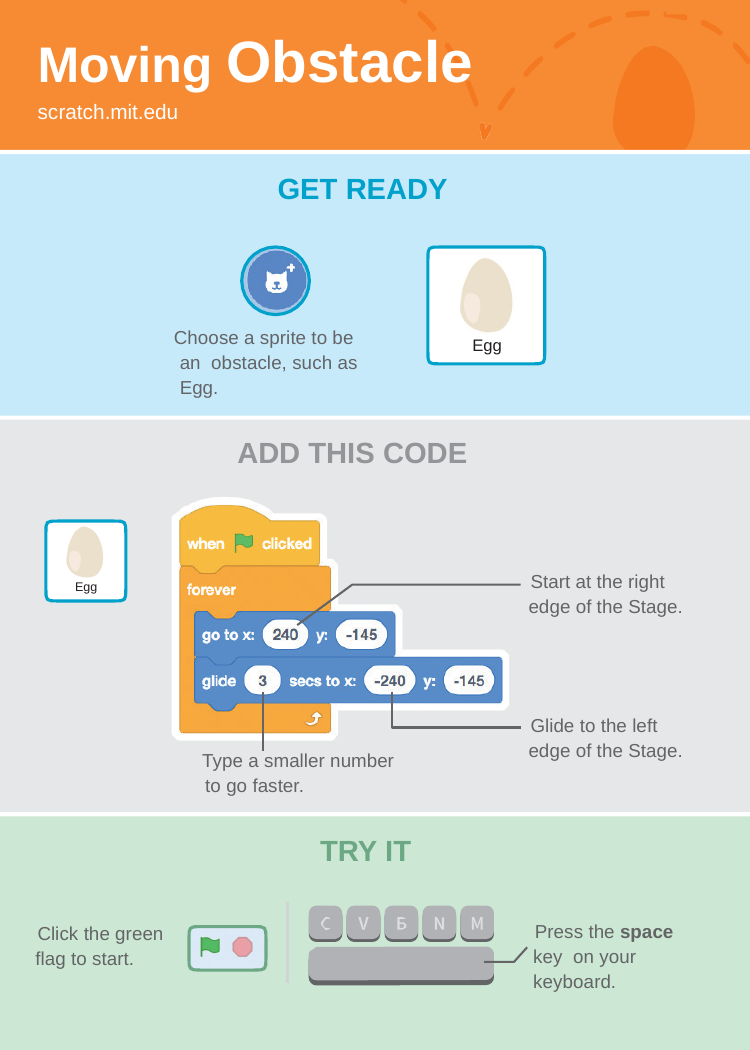

# Moving Obstacle
scratch.mit.edu

GET READY

Choose a sprite to be an  obstacle, such as Egg.
Egg

ADD THIS CODE

Start at the right  edge of the Stage.
Egg

Glide to the left  edge of the Stage.
Type a smaller number  to go faster.

TRY IT

Press the space key  on your keyboard.
Click the green  flag to start.